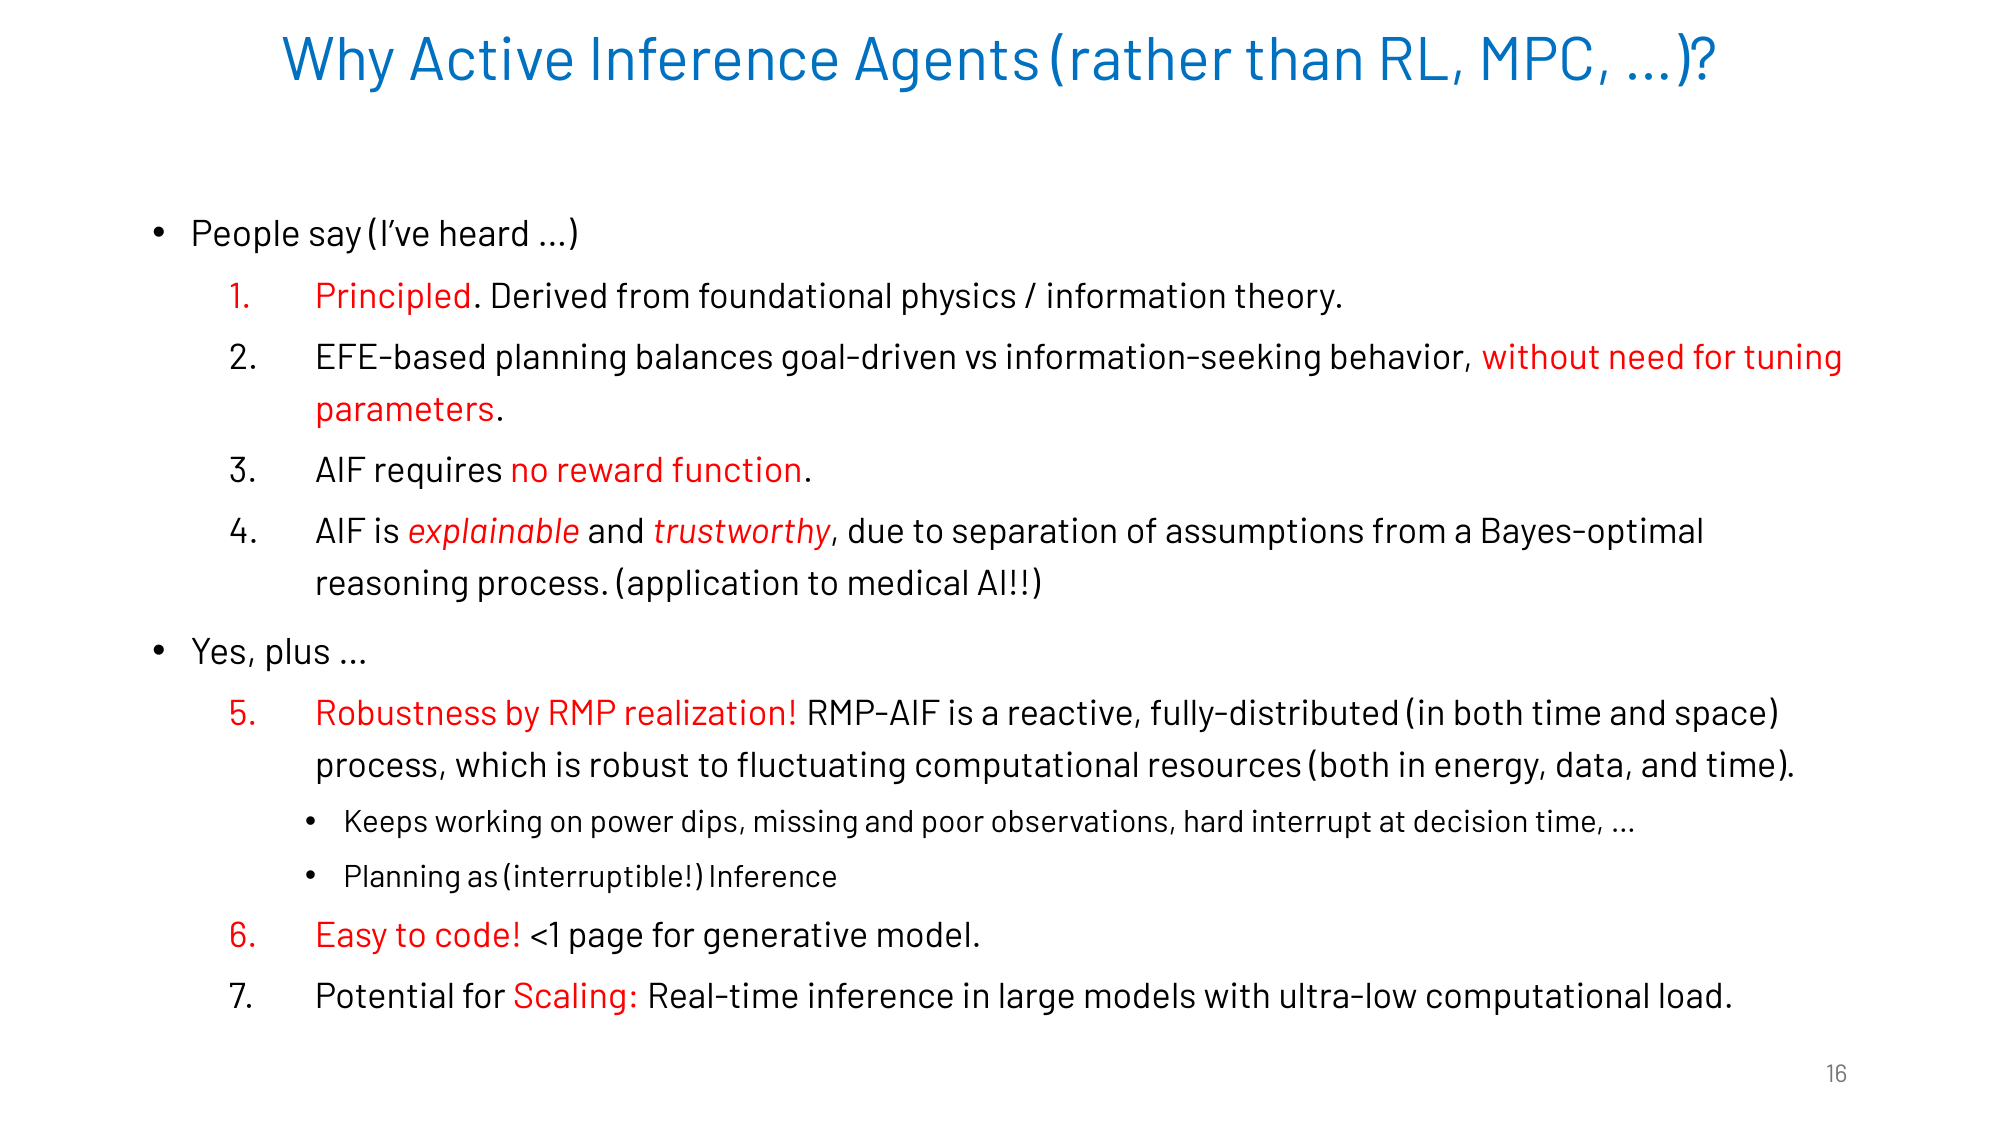

# Why Active Inference Agents (rather than RL, MPC, …)?
People say (I’ve heard …)
Principled. Derived from foundational physics / information theory.
EFE-based planning balances goal-driven vs information-seeking behavior, without need for tuning parameters.
AIF requires no reward function.
AIF is explainable and trustworthy, due to separation of assumptions from a Bayes-optimal reasoning process. (application to medical AI!!)
Yes, plus …
Robustness by RMP realization! RMP-AIF is a reactive, fully-distributed (in both time and space) process, which is robust to fluctuating computational resources (both in energy, data, and time).
Keeps working on power dips, missing and poor observations, hard interrupt at decision time, …
Planning as (interruptible!) Inference
Easy to code! <1 page for generative model.
Potential for Scaling: Real-time inference in large models with ultra-low computational load.
16